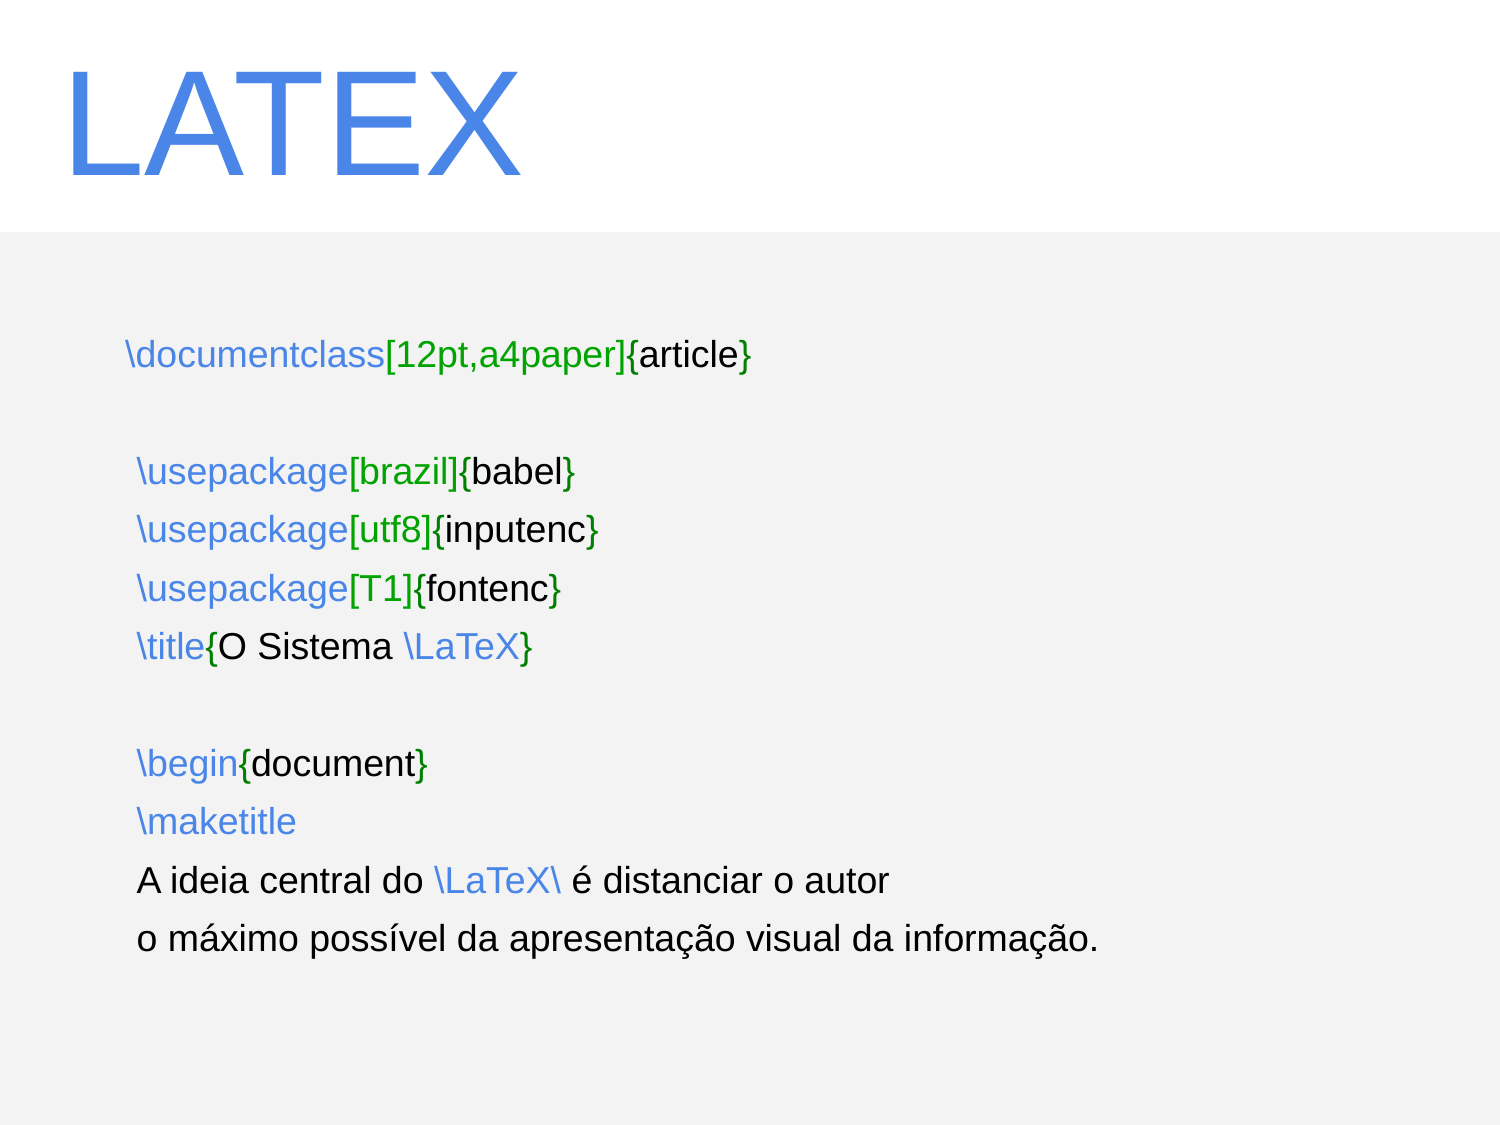

# LATEX

\documentclass[12pt,a4paper]{article}
\usepackage[brazil]{babel}
\usepackage[utf8]{inputenc}
\usepackage[T1]{fontenc}
\title{O Sistema \LaTeX}
\begin{document}
\maketitle
A ideia central do \LaTeX\ é distanciar o autor
o máximo possível da apresentação visual da informação.